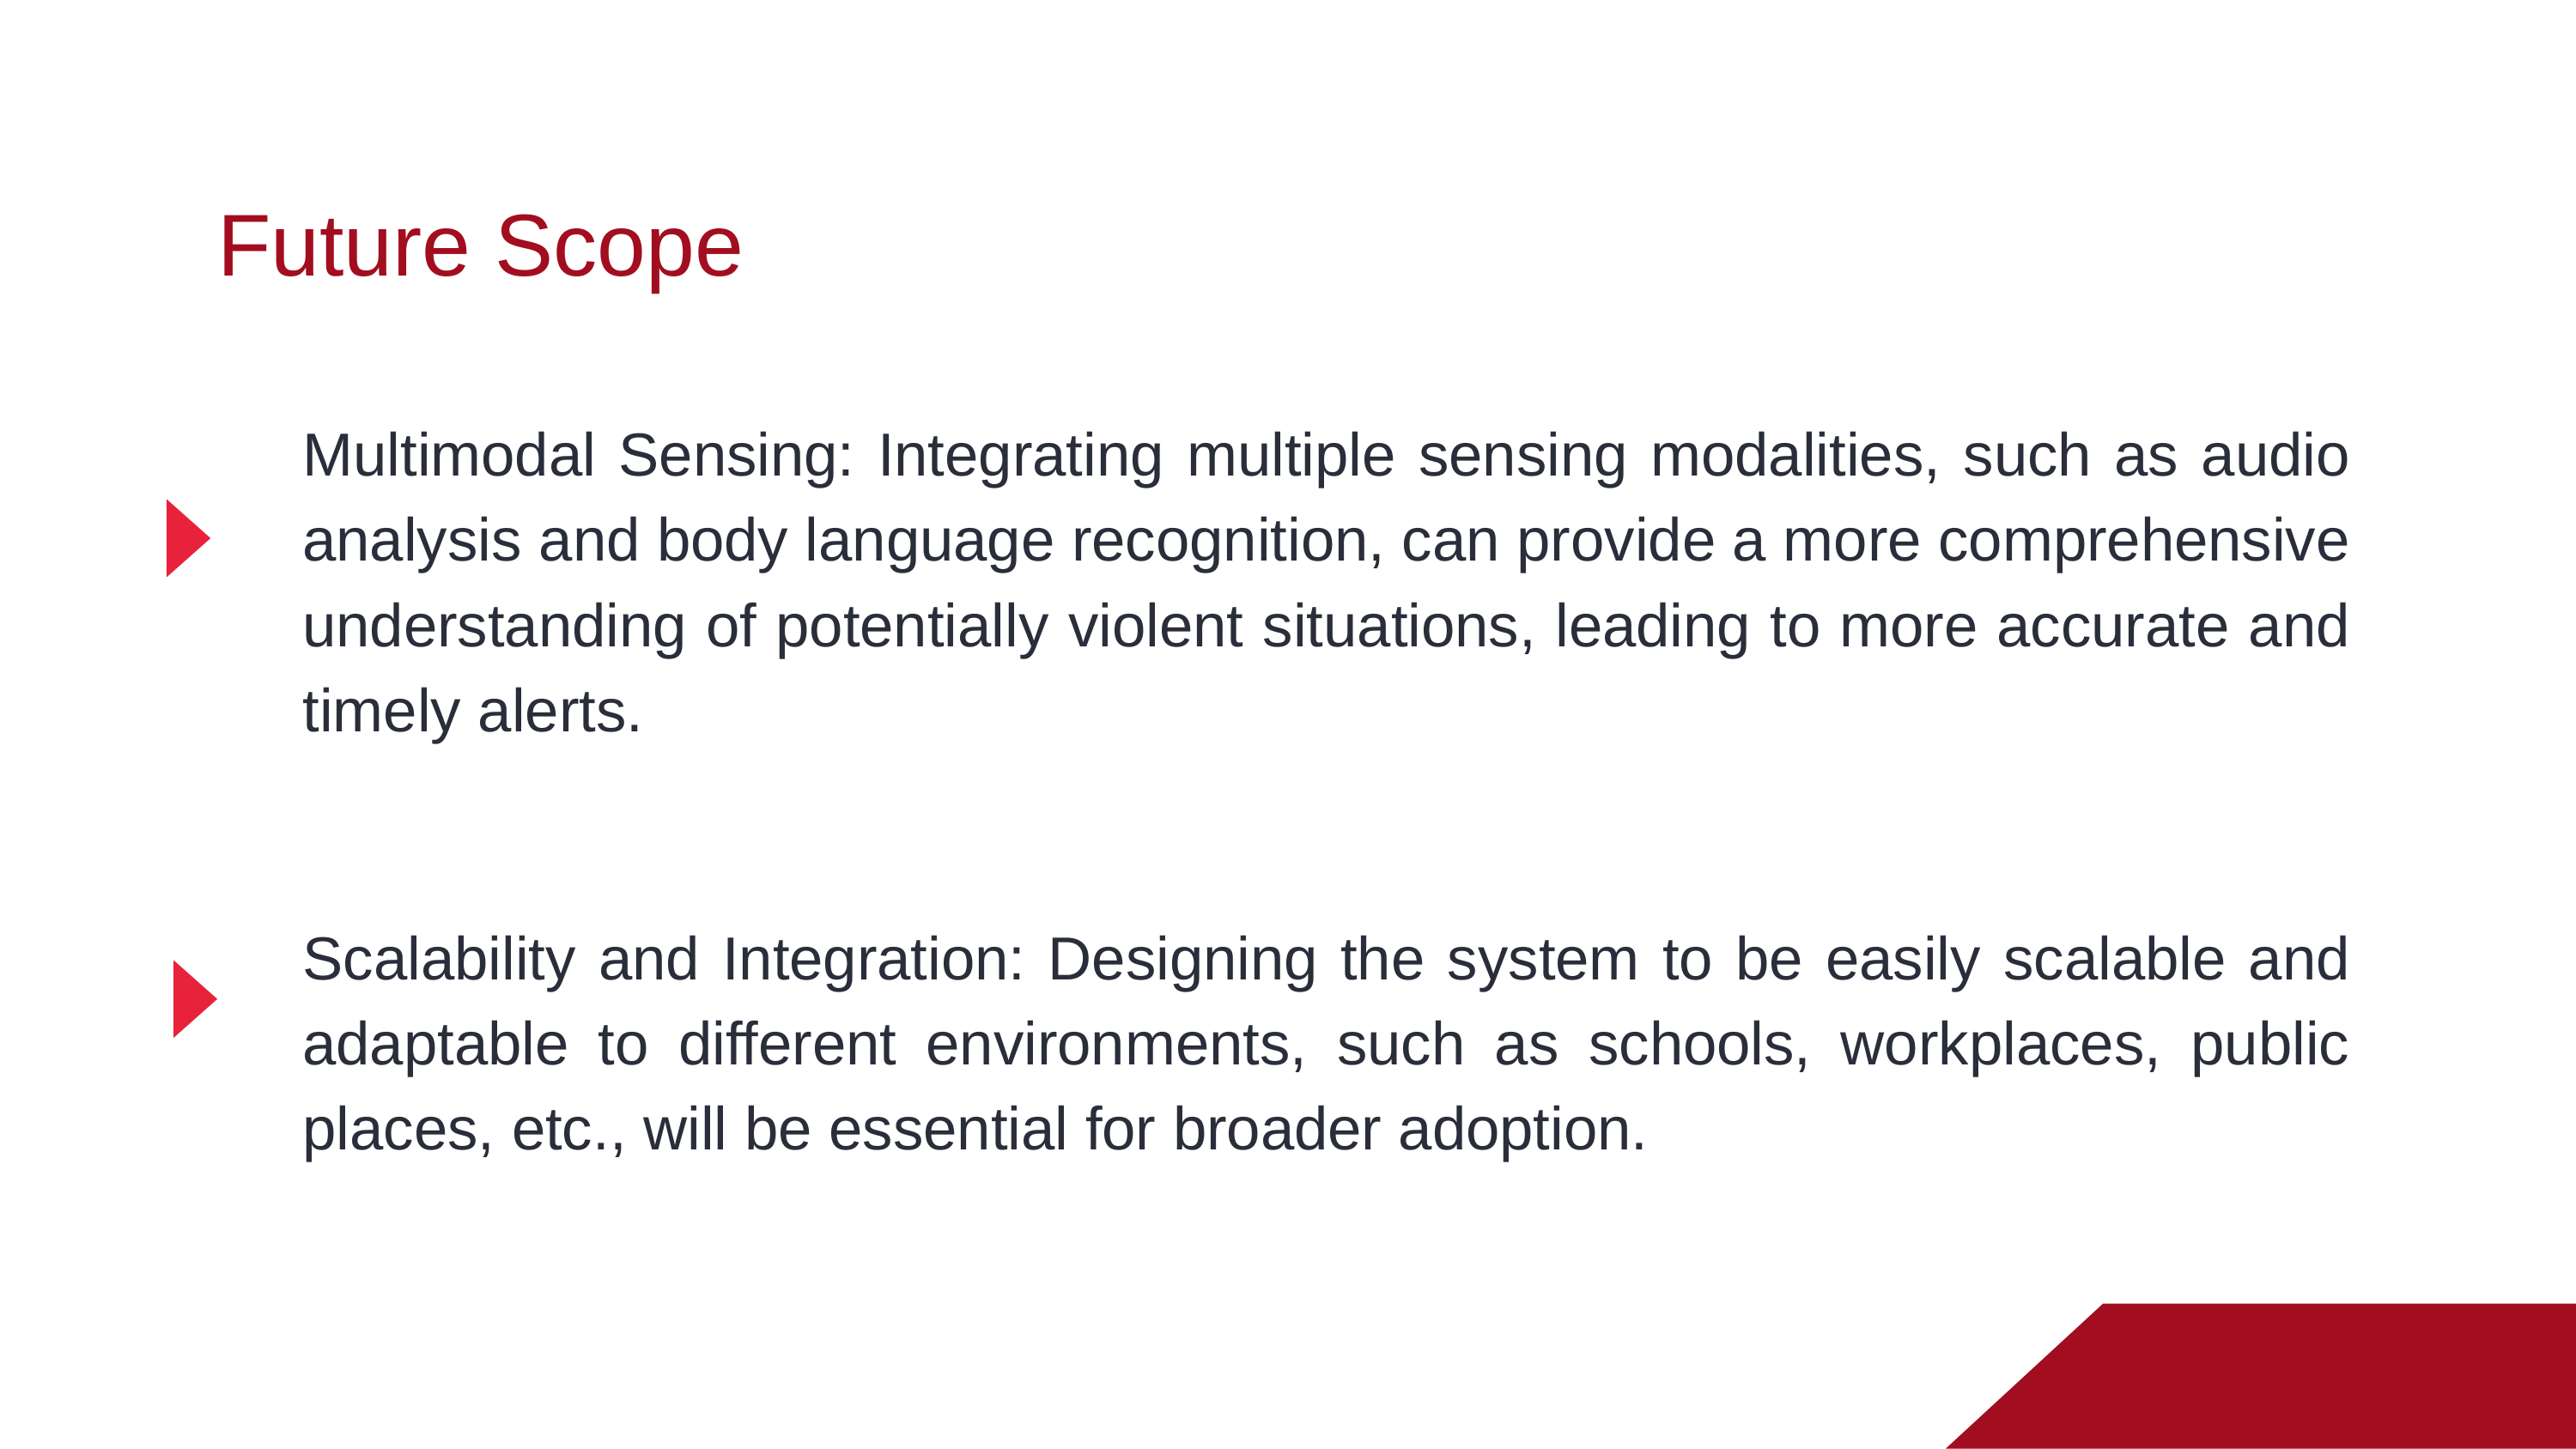

Future Scope
Multimodal Sensing: Integrating multiple sensing modalities, such as audio analysis and body language recognition, can provide a more comprehensive understanding of potentially violent situations, leading to more accurate and timely alerts.

Scalability and Integration: Designing the system to be easily scalable and adaptable to different environments, such as schools, workplaces, public places, etc., will be essential for broader adoption.